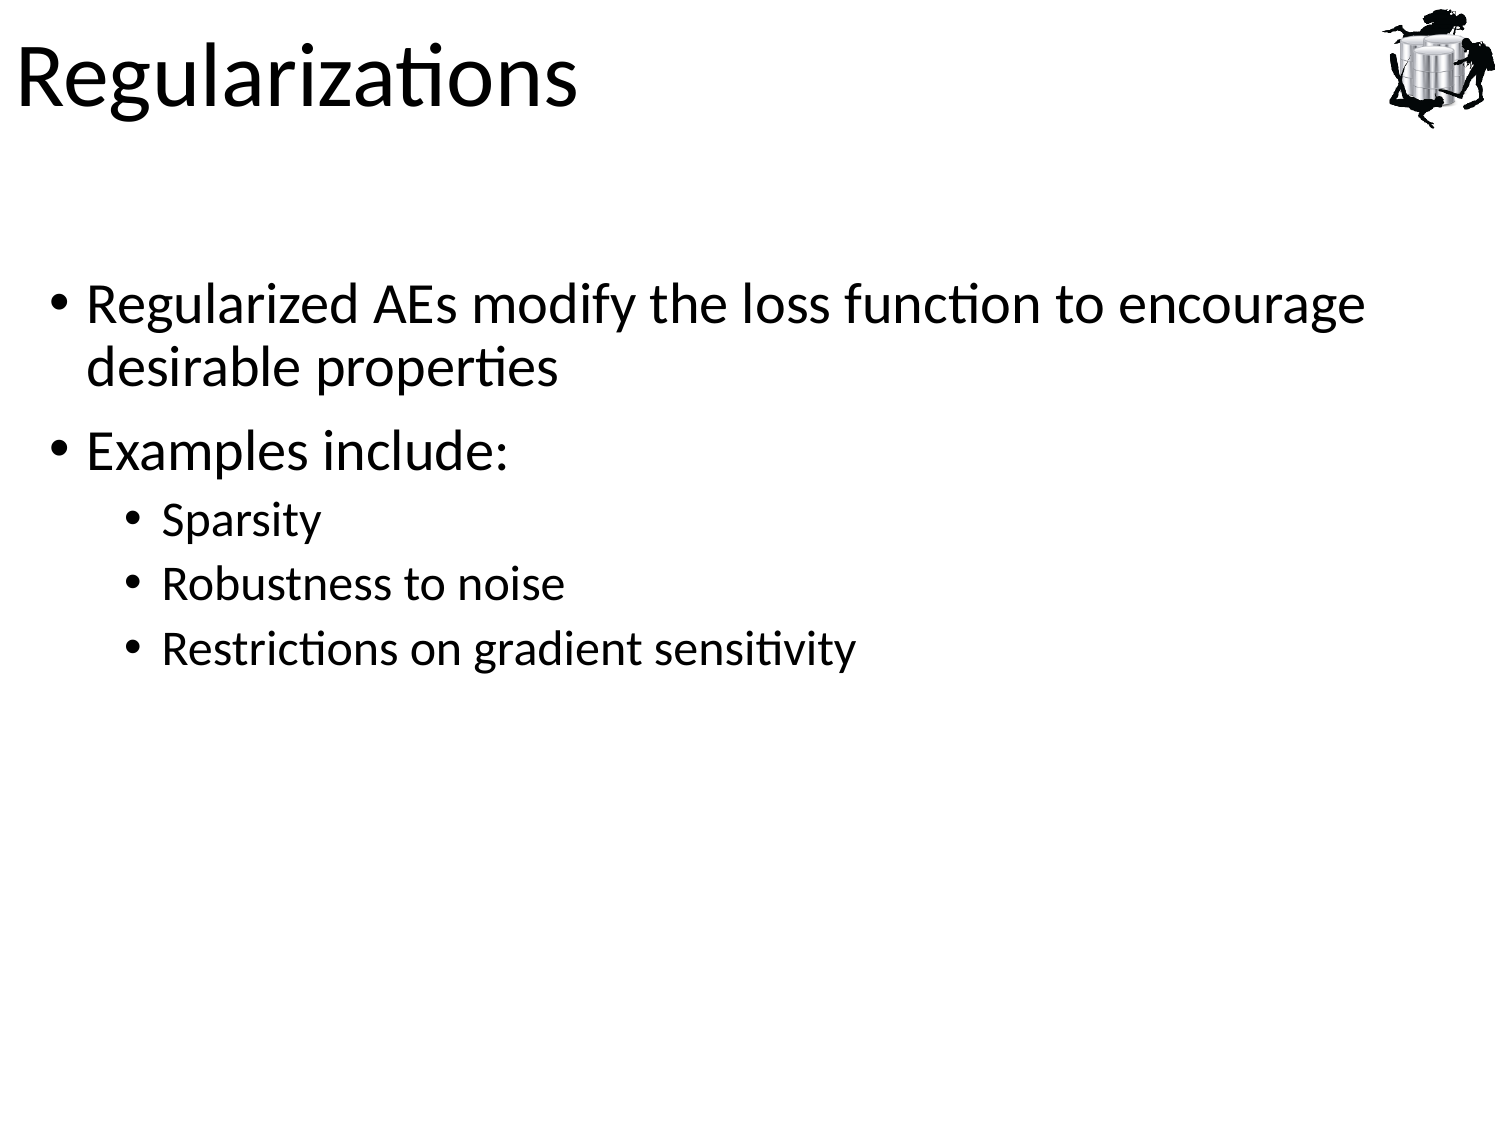

# Regularizations

Regularized AEs modify the loss function to encourage desirable properties
Examples include:
Sparsity
Robustness to noise
Restrictions on gradient sensitivity